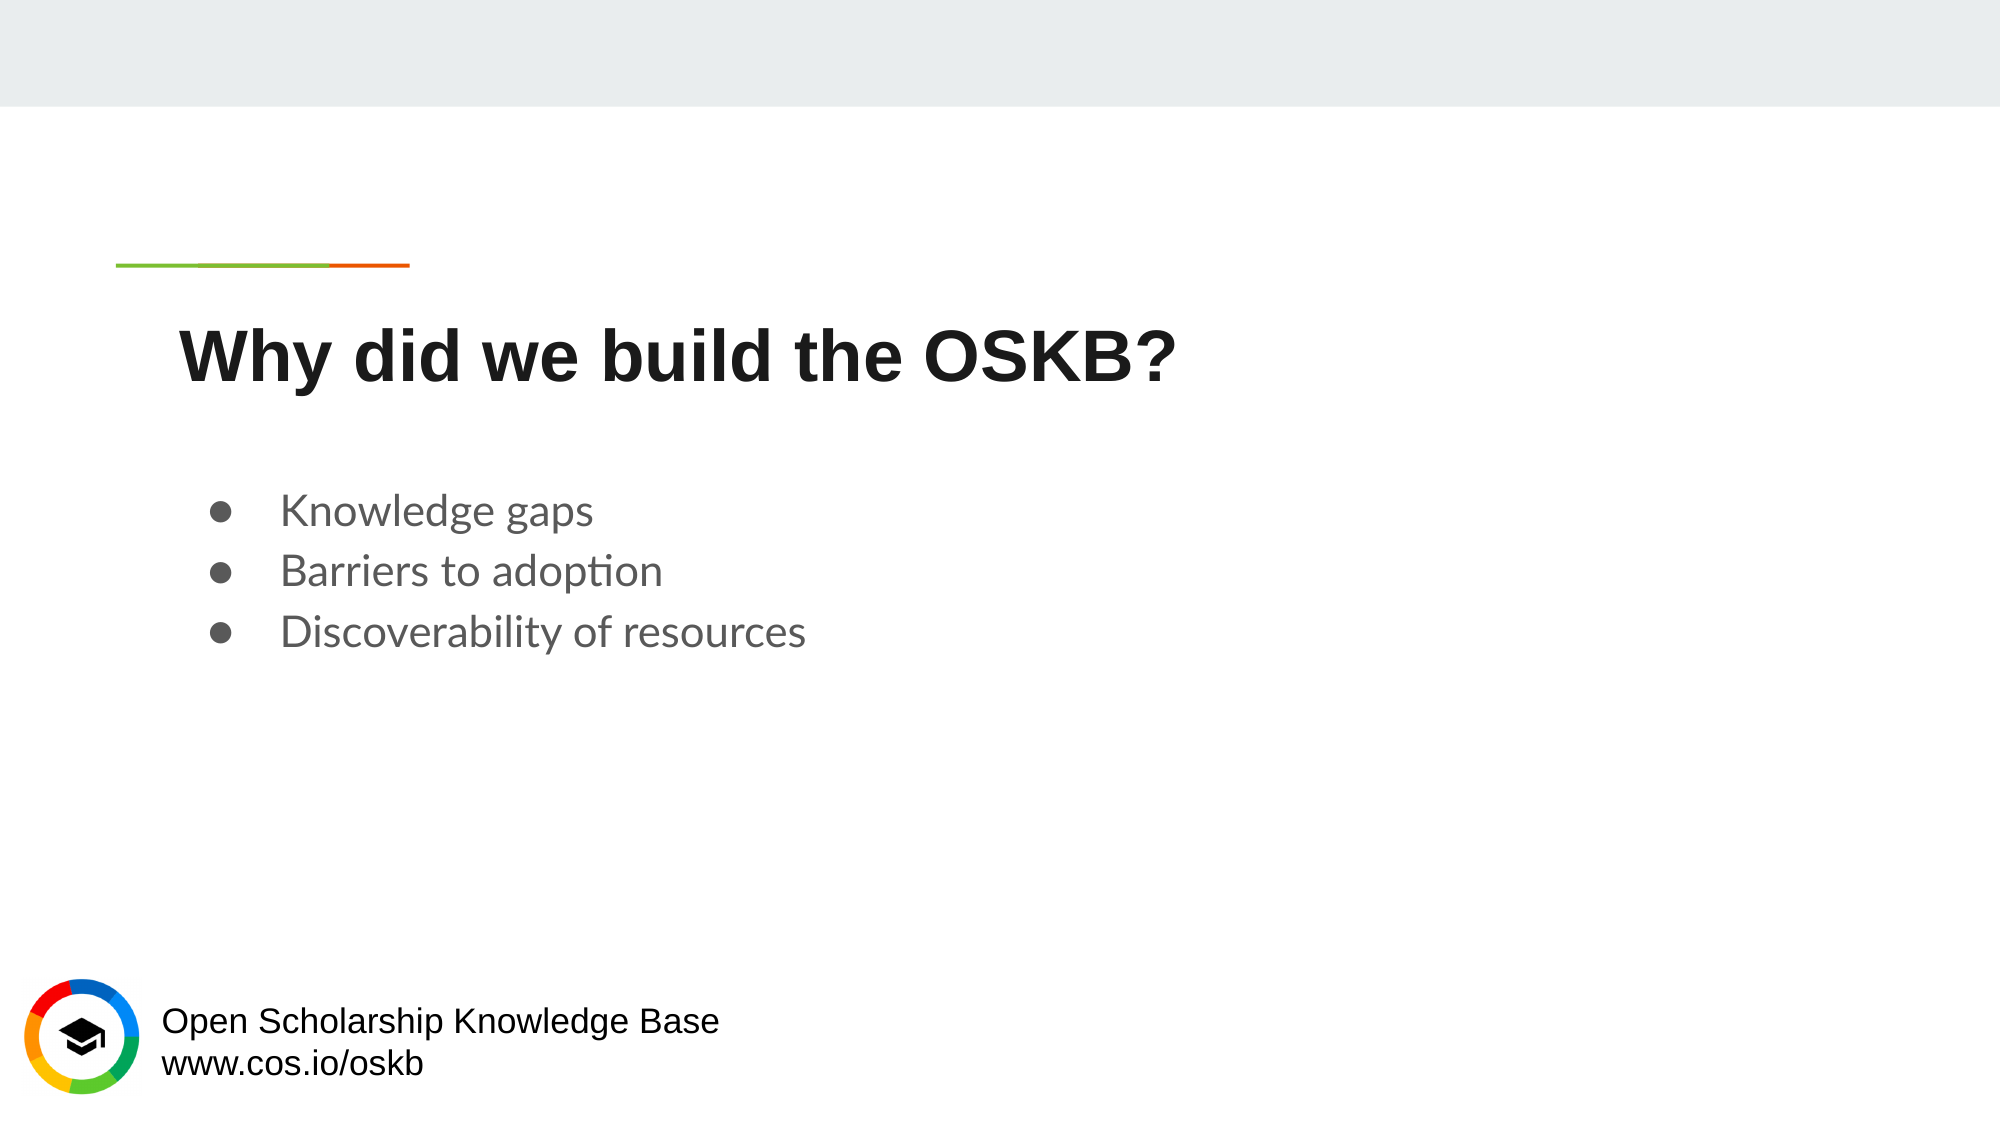

# Why did we build the OSKB?
Knowledge gaps
Barriers to adoption
Discoverability of resources